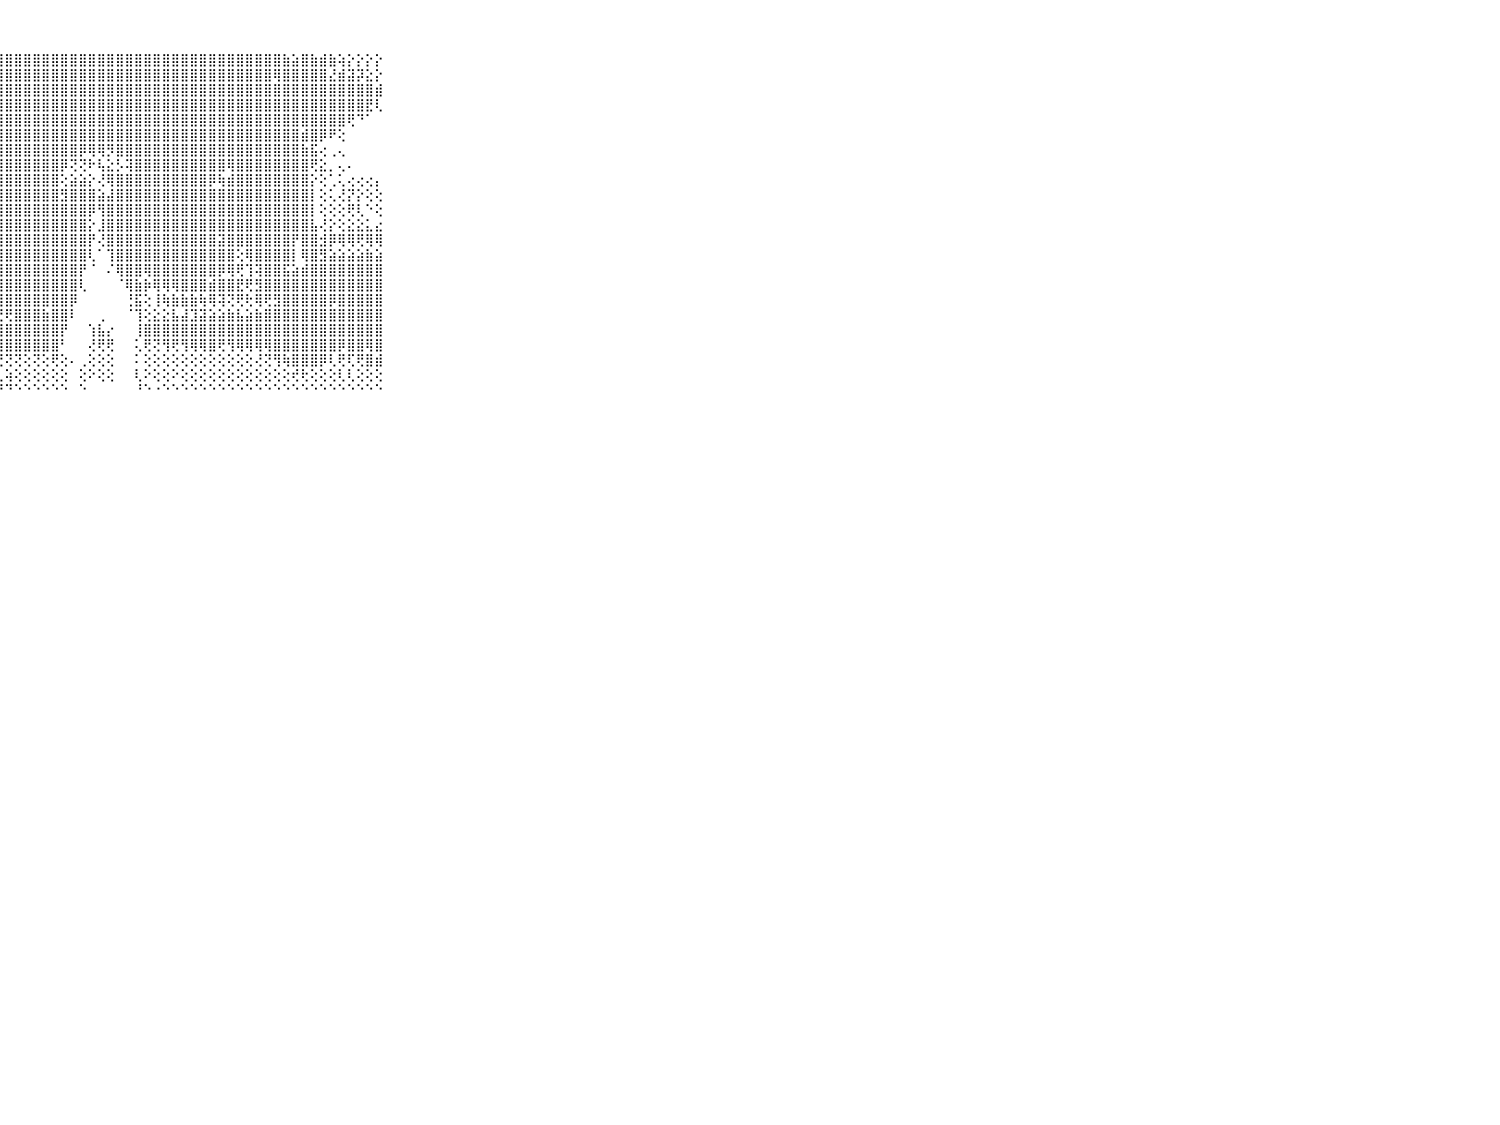

⠀⠀⠀⠀⠀⠀⠀⠀⠀⠀⠀⣿⣿⣿⣿⣿⣿⣿⣿⣿⣿⣿⣿⣿⣿⣿⣿⣿⣿⣿⣿⣿⣿⣿⣿⣿⣿⣿⣿⣿⣿⣿⣿⣿⣿⣿⣿⣿⣿⣿⣿⣿⣿⣿⣿⣿⣿⣿⣷⣵⣿⣷⣾⣷⢵⡕⡕⡕⡕⠀⠀⠀⠀⠀⠀⠀⠀⠀⠀⠀⠀
⠀⠀⠀⠀⠀⠀⠀⠀⠀⠀⠀⣯⣿⣿⣿⣿⣿⣿⣿⣿⣿⣿⣿⣿⣿⣿⣿⣿⣿⣿⣿⣿⣿⣿⣿⣿⣿⣿⣿⣿⣿⣿⣿⣿⣿⣿⣿⣿⣿⣿⣿⣿⣿⣿⣿⣿⣿⢿⣿⣿⣿⣿⣿⣜⣾⣽⡽⣕⡕⠀⠀⠀⠀⠀⠀⠀⠀⠀⠀⠀⠀
⠀⠀⠀⠀⠀⠀⠀⠀⠀⠀⠀⣿⣿⣿⣿⣿⣿⣿⣿⣿⣿⣿⣿⣿⣿⣿⣿⣿⣿⣿⣿⣿⣿⣿⣿⣿⣿⣿⣿⣿⣿⣿⣿⣿⣿⣿⣿⣿⣿⣿⣿⣿⣿⣿⣿⣿⣿⣿⣿⣿⣿⣿⣿⣿⣿⣿⣿⣿⣾⠀⠀⠀⠀⠀⠀⠀⠀⠀⠀⠀⠀
⠀⠀⠀⠀⠀⠀⠀⠀⠀⠀⠀⣿⣿⣿⣿⣿⣿⣿⣿⣿⣿⣿⣿⣿⣿⣿⣿⣿⣿⣿⣿⣿⣿⣿⣿⣿⣿⣿⣿⣿⣿⣿⣿⣿⣿⣿⣿⣿⣿⣿⣿⣿⣿⣿⣿⣿⣿⣿⣿⣿⣿⣿⣿⣿⣿⣿⣿⣟⢇⠀⠀⠀⠀⠀⠀⠀⠀⠀⠀⠀⠀
⠀⠀⠀⠀⠀⠀⠀⠀⠀⠀⠀⣿⣿⣿⣿⣿⣿⣿⣿⣿⣿⣿⣿⣿⣿⣿⣿⣿⣿⣿⣿⣿⣿⣿⣿⣿⣿⣿⣿⣿⣿⣿⣿⣿⣿⣿⣿⣿⣿⣿⣿⣿⣿⣿⣿⣿⣿⣿⣿⣿⣿⣿⣿⣿⣿⢟⠙⠁⠀⠀⠀⠀⠀⠀⠀⠀⠀⠀⠀⠀⠀
⠀⠀⠀⠀⠀⠀⠀⠀⠀⠀⠀⣝⣝⡝⢝⢟⢿⣿⣿⣿⣿⣿⣿⣿⣿⣿⣿⣿⣿⣿⣿⣿⣿⣿⣿⣿⣿⣿⣿⣿⣿⣿⣿⣿⣿⣿⣿⣿⣿⣿⣿⣿⣿⣿⣿⣿⣿⣿⣿⣿⣾⣿⡿⠟⢕⠀⠀⠀⠀⠀⠀⠀⠀⠀⠀⠀⠀⠀⠀⠀⠀
⠀⠀⠀⠀⠀⠀⠀⠀⠀⠀⠀⢔⢜⢝⢳⢧⣵⣜⢻⣿⣿⣿⣿⣿⣿⣿⣿⣿⣿⣿⣿⣿⣿⣿⣿⣿⡿⢿⢿⡻⣿⣿⣿⣿⣿⣿⣿⣿⣿⣿⣿⣿⣿⣿⣿⣿⣿⣿⣿⣿⣷⣯⢔⢀⢄⠀⠀⠀⠀⠀⠀⠀⠀⠀⠀⠀⠀⠀⠀⠀⠀
⠀⠀⠀⠀⠀⠀⠀⠀⠀⠀⠀⢕⢕⢕⢕⢕⢝⢷⣵⢜⢿⣿⣿⣿⣿⣿⣿⣿⣿⣿⣿⣿⣿⣿⡿⢝⢝⠗⢧⣕⡣⢽⣿⣿⣿⣿⣿⣿⣿⣿⣿⣿⢿⣿⣿⣿⣿⣿⣿⣿⣿⢟⣕⡀⢄⠄⠀⠀⠀⠀⠀⠀⠀⠀⠀⠀⠀⠀⠀⠀⠀
⠀⠀⠀⠀⠀⠀⠀⠀⠀⠀⠀⣕⡕⢕⢕⢕⢕⢜⢿⣯⣎⣿⣿⣿⣿⣿⣿⣿⣿⣿⣿⣿⣿⣿⢕⣵⣵⡕⢜⢿⣿⣿⣿⣿⣿⣿⣿⣿⣿⣿⡿⢷⣾⣿⣿⣿⣿⣿⣿⣿⣿⡕⢕⢁⢅⢔⢔⢔⡄⠀⠀⠀⠀⠀⠀⠀⠀⠀⠀⠀⠀
⠀⠀⠀⠀⠀⠀⠀⠀⠀⠀⠀⣿⣿⣿⣿⣿⣷⣷⣾⣿⣮⢻⣿⣿⣿⣿⣿⣿⣿⣿⣿⣿⣿⣿⣻⣿⣿⣿⣵⣼⣿⣿⣿⣿⣿⣿⣿⣿⣿⣿⣿⣿⣿⣿⣿⣿⣿⣿⣿⣿⣿⡇⢕⢅⢜⡝⡕⢕⢕⠀⠀⠀⠀⠀⠀⠀⠀⠀⠀⠀⠀
⠀⠀⠀⠀⠀⠀⠀⠀⠀⠀⠀⣿⣿⣿⣿⣿⣿⣿⣿⣿⣏⢻⣿⣿⣿⣿⣿⣿⣿⣿⣿⣿⣿⣿⣿⣿⣿⡿⢻⣿⣿⣿⣿⣿⣿⣿⣿⣿⣿⣿⣿⣿⣿⣿⣿⣿⣿⣿⣿⣿⣿⡇⢕⢕⢕⢟⢇⠑⢕⠀⠀⠀⠀⠀⠀⠀⠀⠀⠀⠀⠀
⠀⠀⠀⠀⠀⠀⠀⠀⠀⠀⠀⣿⣿⣿⣿⣿⣿⣿⣿⣿⣿⣽⣿⣿⣿⣿⣿⣿⣿⣿⣿⣿⣿⣿⣿⣿⣿⡕⣸⣿⣿⣿⣿⣿⣿⣿⣿⣿⣿⣿⣿⣿⣿⣿⣿⣿⣿⣿⣿⣿⣿⣧⢜⡕⢕⣕⣕⣅⣔⠀⠀⠀⠀⠀⠀⠀⠀⠀⠀⠀⠀
⠀⠀⠀⠀⠀⠀⠀⠀⠀⠀⠀⣿⣿⣿⣿⣿⣿⣿⣿⣿⣟⣿⣿⣿⣿⣿⣿⣿⣿⣿⣿⣿⣿⣿⣿⣿⣿⡟⢜⣿⣿⣿⣿⣿⣿⣿⣿⣿⣿⣿⣿⣽⣿⣿⣿⣿⣿⣿⣿⡟⣿⣿⣺⡿⢿⢿⢟⢿⢿⠀⠀⠀⠀⠀⠀⠀⠀⠀⠀⠀⠀
⠀⠀⠀⠀⠀⠀⠀⠀⠀⠀⠀⣿⣿⣿⣿⣿⣿⣿⣿⣿⡇⢿⣿⣿⣿⣿⣿⣿⣿⣿⣿⣿⣿⣿⣿⣿⣿⢇⠁⢹⣿⣿⣿⣿⣿⣿⣿⣿⣿⣿⣿⣿⣿⢕⢿⣿⣿⣿⣿⡇⢿⣿⣻⣵⣵⣵⣵⣷⣵⠀⠀⠀⠀⠀⠀⠀⠀⠀⠀⠀⠀
⠀⠀⠀⠀⠀⠀⠀⠀⠀⠀⠀⣿⣿⣿⣿⣿⣿⣿⣿⣿⣯⢸⣿⣿⣿⣿⣿⣿⣿⣿⣿⣿⣿⣿⣿⣿⡟⠈⠀⠌⢿⣿⣿⢿⣿⣿⣿⣿⣿⣿⣿⡿⢿⢟⢹⢽⣿⣿⣯⣵⣾⣿⣿⣿⣿⣿⣿⣿⣿⠀⠀⠀⠀⠀⠀⠀⠀⠀⠀⠀⠀
⠀⠀⠀⠀⠀⠀⠀⠀⠀⠀⠀⣿⣿⣿⣿⣿⣿⣿⣿⣿⣿⢸⣿⣿⣿⣿⣿⣿⣿⣿⣿⣿⣿⣿⣿⣿⢇⠀⠀⠀⠈⢿⣷⡷⢿⢿⢿⣿⣿⣿⣾⣿⣿⣟⢟⣻⣿⣿⣿⣿⣿⣿⣿⣿⣿⣿⣿⣿⣿⠀⠀⠀⠀⠀⠀⠀⠀⠀⠀⠀⠀
⠀⠀⠀⠀⠀⠀⠀⠀⠀⠀⠀⣿⣿⣿⣿⣿⣿⣿⣿⣿⣿⢻⣿⣿⣿⣿⣿⣿⣿⣿⣿⣿⣿⣿⣿⡿⠀⠀⠀⠀⠀⢘⣯⢕⢸⢷⣷⣷⣷⢷⢿⢽⢝⢟⢗⢿⢟⣻⣿⣿⣿⣿⣿⡿⣿⣿⣿⣿⣿⠀⠀⠀⠀⠀⠀⠀⠀⠀⠀⠀⠀
⠀⠀⠀⠀⠀⠀⠀⠀⠀⠀⠀⢿⣿⣿⣿⣿⢿⢿⢻⢏⢜⣱⣿⣿⣿⣿⢿⢟⢟⣿⣿⣿⣷⣿⣿⠇⠀⠀⢀⠀⠀⠈⢹⢕⣕⣕⣧⣼⣹⣽⣵⣵⣷⣧⣵⣷⣿⣿⣿⣿⣿⣿⣿⣿⣿⣿⣿⣿⣿⠀⠀⠀⠀⠀⠀⠀⠀⠀⠀⠀⠀
⠀⠀⠀⠀⠀⠀⠀⠀⠀⠀⠀⣿⣿⣿⣿⣿⣿⡿⢿⢟⢛⢏⢹⣽⣵⣷⣾⣿⣿⣿⣿⣿⣿⣿⡟⠀⠀⢱⣧⡔⠀⠀⢸⣿⣿⣿⣿⣿⣿⣿⣿⣿⣿⣿⣿⣿⣿⣿⣿⣿⣿⣿⣿⣿⣿⣿⣿⣿⣿⠀⠀⠀⠀⠀⠀⠀⠀⠀⠀⠀⠀
⠀⠀⠀⠀⠀⠀⠀⠀⠀⠀⠀⢟⢟⡝⢹⣵⣧⣷⣷⣻⡇⢕⣻⣿⣿⣿⣿⣿⣿⣿⣿⣿⣿⣿⠃⠀⠀⢜⢟⢟⠀⠀⢅⢟⢝⢻⢟⢻⢿⢿⣿⢟⢻⢿⢿⢿⢿⣿⣿⣿⣿⣿⣿⣿⡿⣿⣿⢿⣿⠀⠀⠀⠀⠀⠀⠀⠀⠀⠀⠀⠀
⠀⠀⠀⠀⠀⠀⠀⠀⠀⠀⠀⢕⢕⢕⢕⢜⢟⢝⢟⢝⢕⢕⢜⢟⢟⢻⡿⢟⢝⢝⢕⢝⢕⢟⢕⠄⢀⢕⢕⢕⠀⠀⠅⢕⢕⢕⢕⢕⢕⢕⢕⢕⢕⢕⢕⢜⢝⢻⢷⣿⣿⣿⡿⢇⢟⢏⢟⣿⣾⠀⠀⠀⠀⠀⠀⠀⠀⠀⠀⠀⠀
⠀⠀⠀⠀⠀⠀⠀⠀⠀⠀⠀⢕⢕⢕⢕⢕⢕⢕⢕⢕⢕⢕⢕⢕⣕⡕⢵⢇⢵⢕⢕⢕⢕⢕⢕⠀⢕⠕⢕⢕⠀⠀⢇⠕⢕⢕⠕⢕⢕⢕⢕⢕⢕⢕⢕⢕⢕⢕⢕⢞⢗⢕⢕⢕⢇⢇⢕⢕⢕⠀⠀⠀⠀⠀⠀⠀⠀⠀⠀⠀⠀
⠀⠀⠀⠀⠀⠀⠀⠀⠀⠀⠀⠑⠑⠑⠑⠑⠑⠑⠑⠑⠑⠑⠑⠙⠑⠑⠑⠘⠙⠑⠑⠑⠑⠑⠑⠀⠑⠀⠀⠀⠀⠀⠘⠑⠐⠑⠑⠑⠑⠑⠑⠑⠑⠑⠑⠑⠑⠑⠑⠑⠑⠑⠑⠑⠑⠑⠑⠑⠑⠀⠀⠀⠀⠀⠀⠀⠀⠀⠀⠀⠀